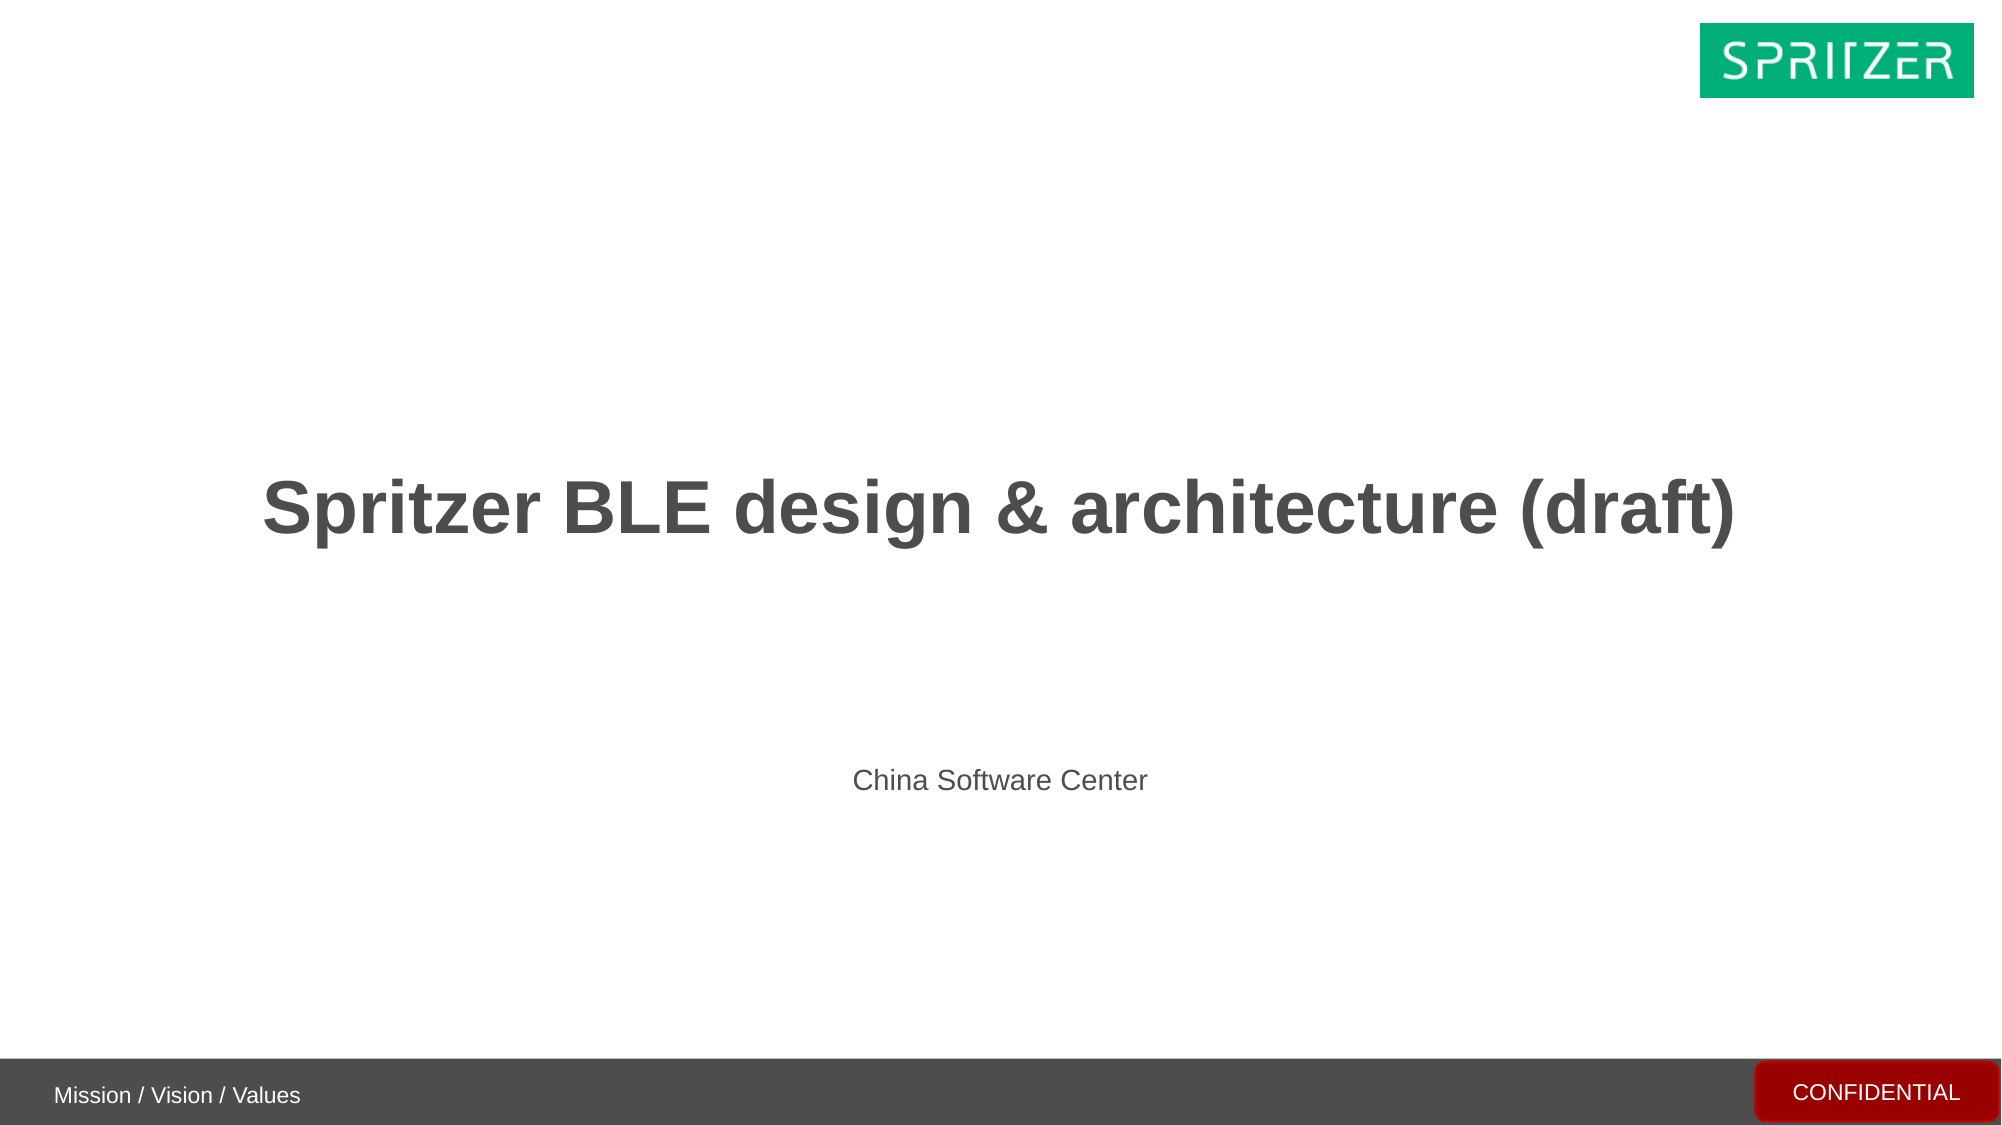

Spritzer BLE design & architecture (draft)
China Software Center